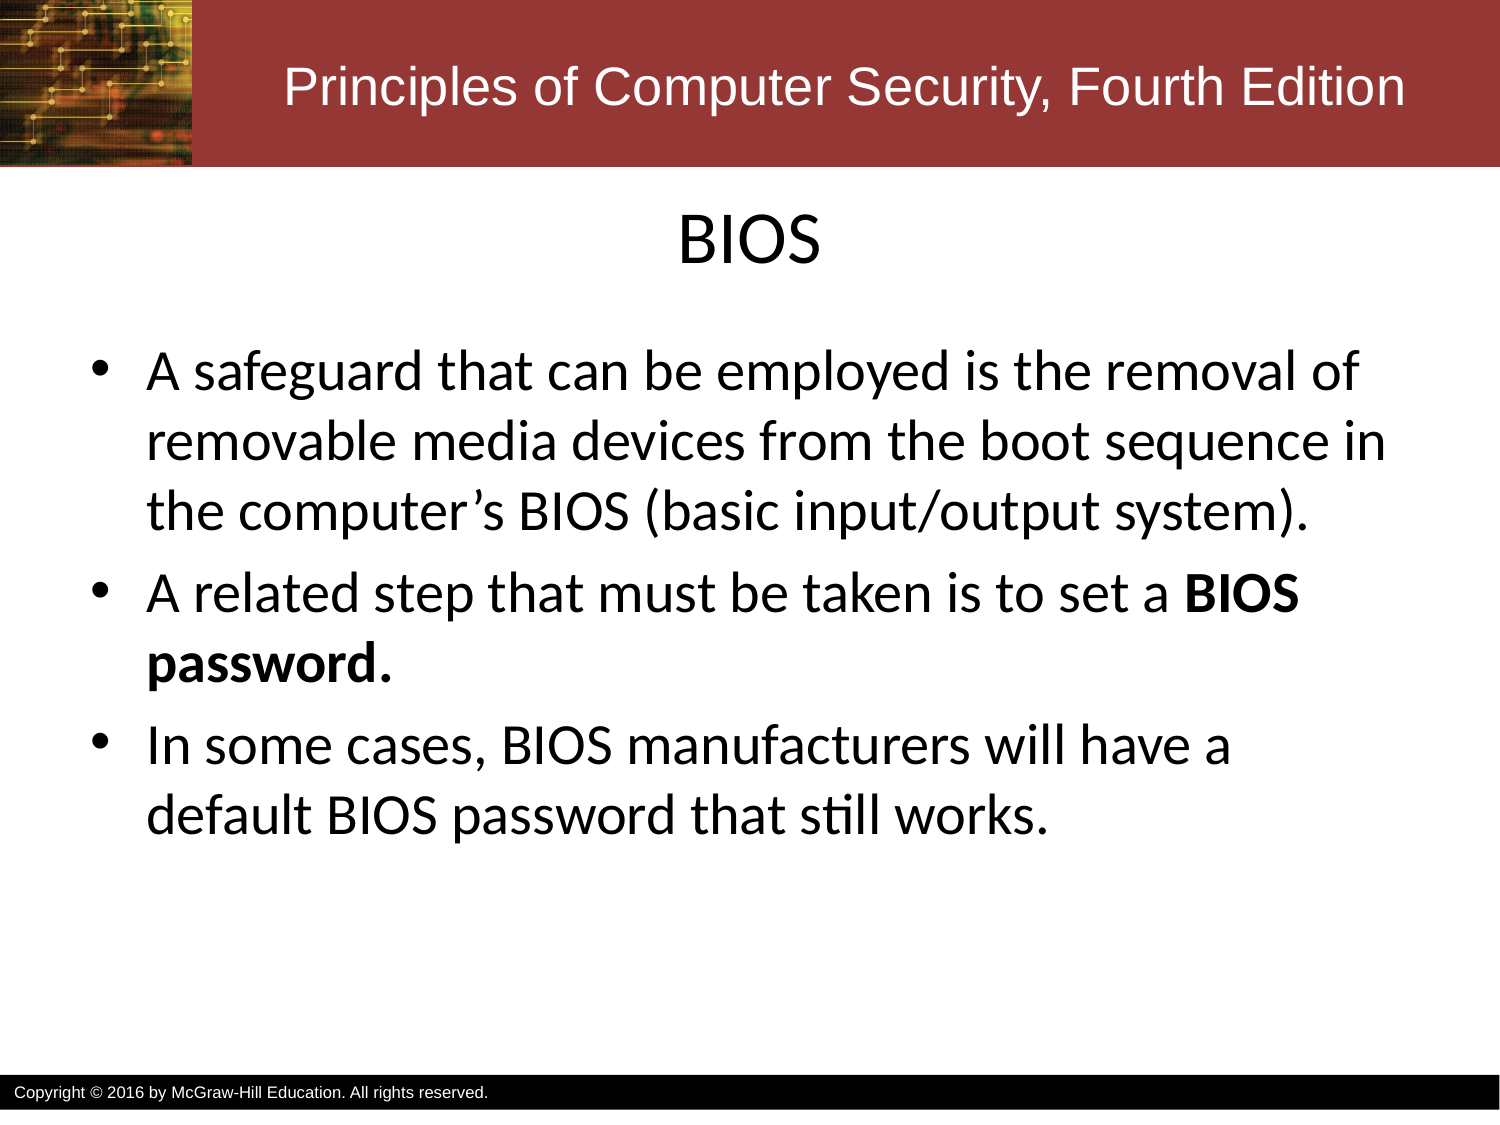

# BIOS
A safeguard that can be employed is the removal of removable media devices from the boot sequence in the computer’s BIOS (basic input/output system).
A related step that must be taken is to set a BIOS password.
In some cases, BIOS manufacturers will have a default BIOS password that still works.